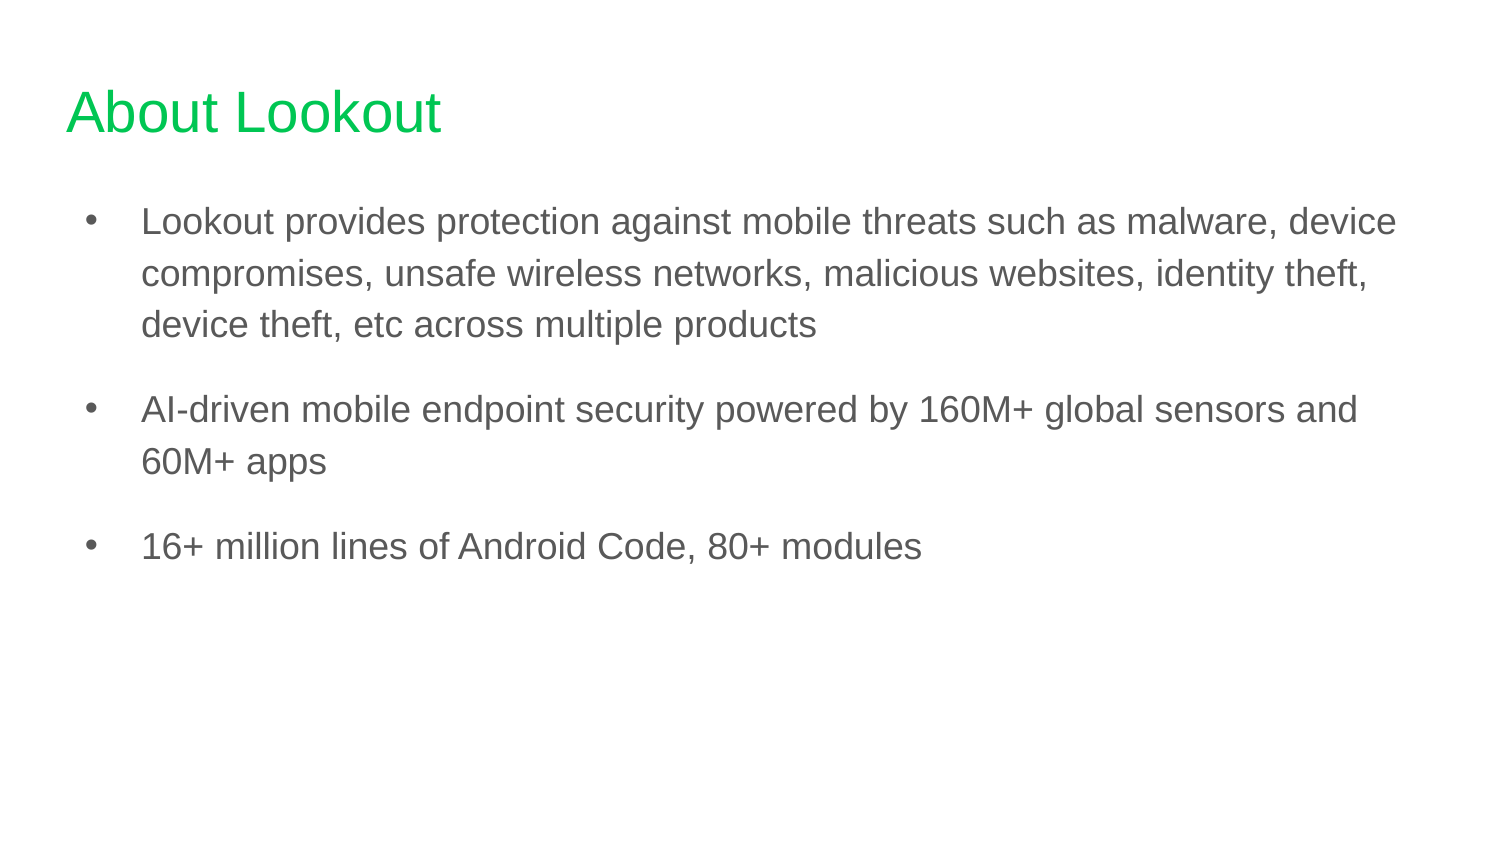

# About Lookout
Lookout provides protection against mobile threats such as malware, device compromises, unsafe wireless networks, malicious websites, identity theft, device theft, etc across multiple products
AI-driven mobile endpoint security powered by 160M+ global sensors and 60M+ apps
16+ million lines of Android Code, 80+ modules